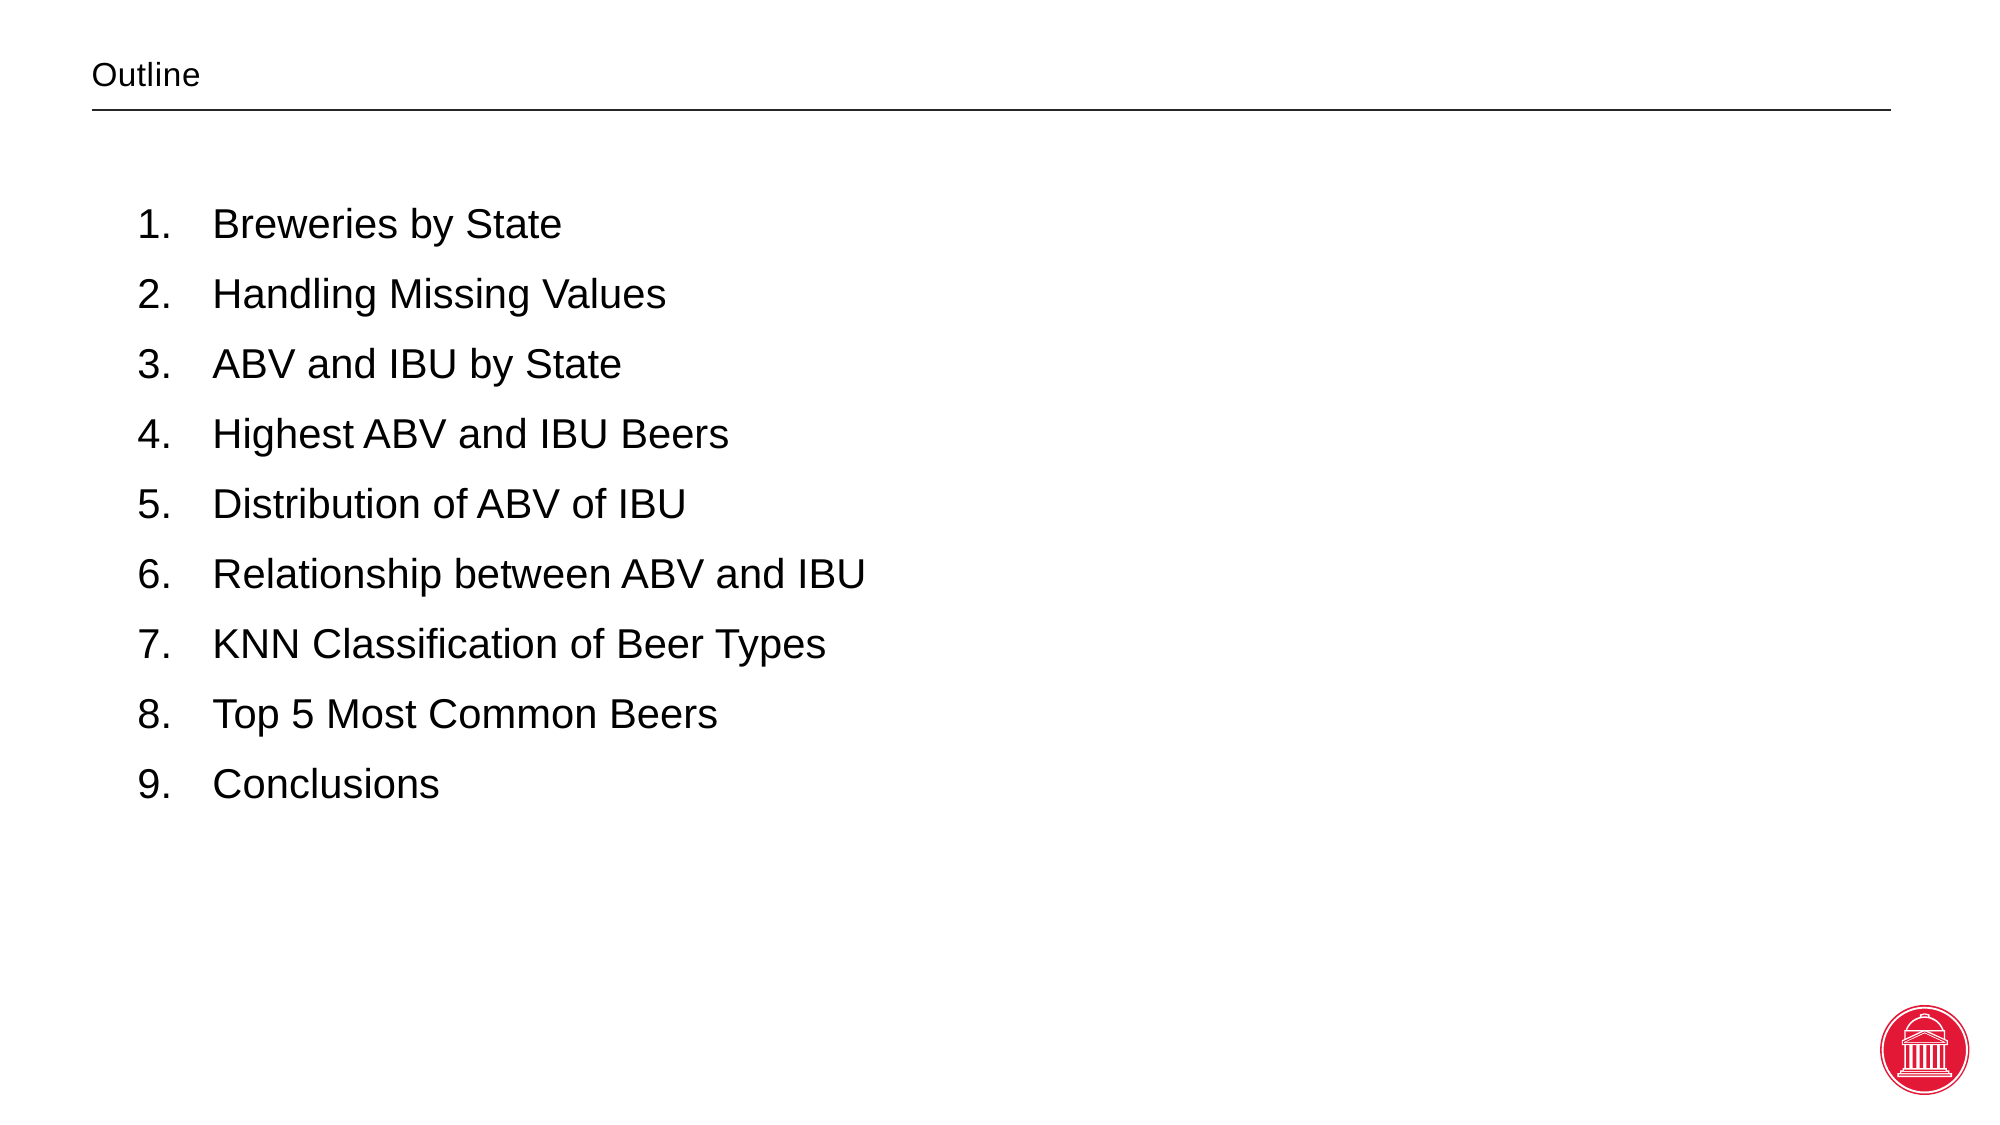

# Outline
Breweries by State
Handling Missing Values
ABV and IBU by State
Highest ABV and IBU Beers
Distribution of ABV of IBU
Relationship between ABV and IBU
KNN Classification of Beer Types
Top 5 Most Common Beers
Conclusions